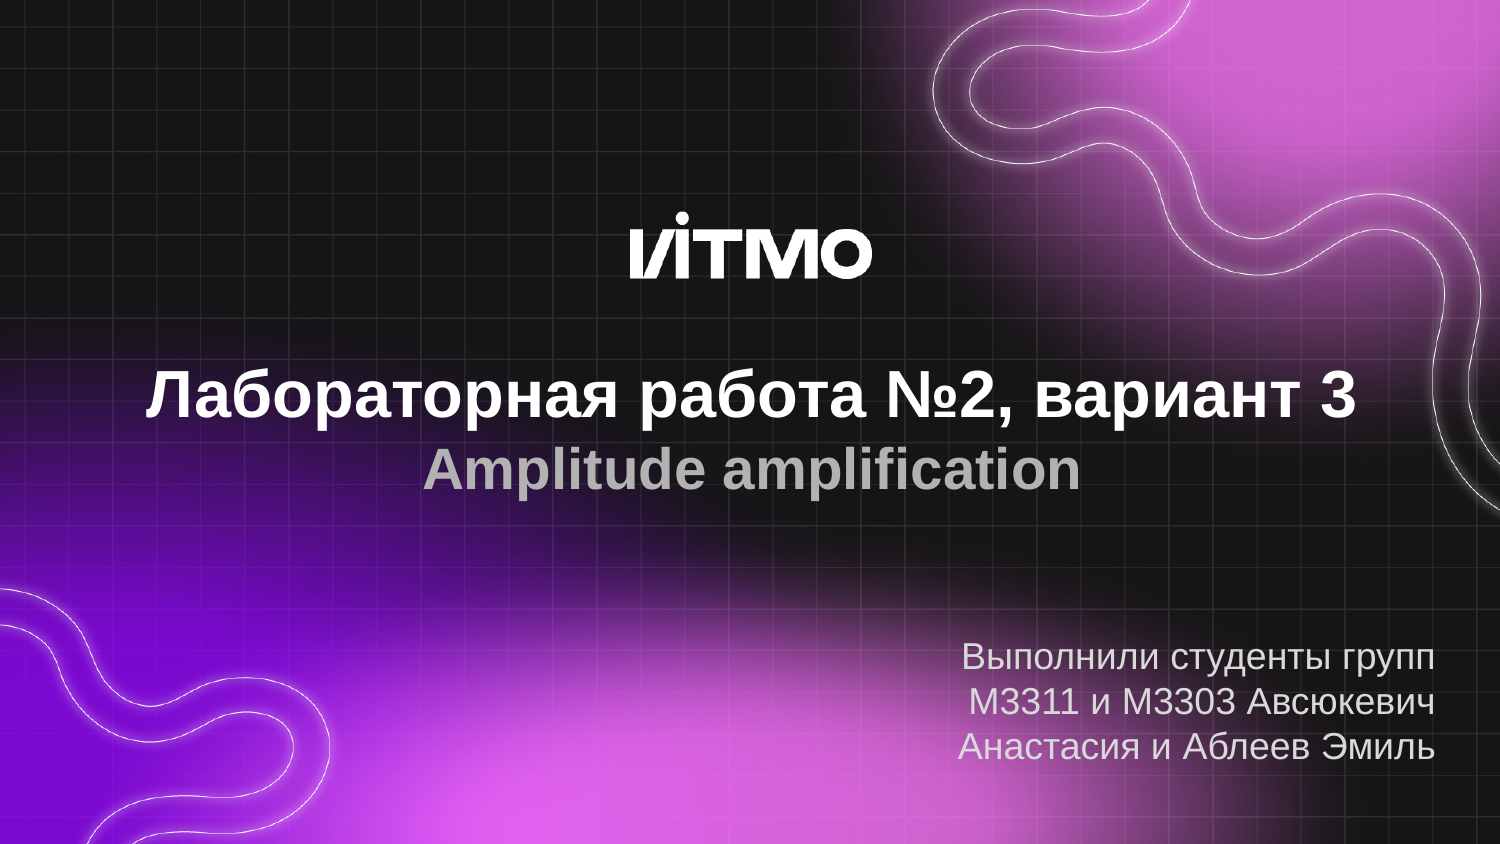

# Лабораторная работа №2, вариант 3 Amplitude amplification
Выполнили студенты групп М3311 и М3303 Авсюкевич Анастасия и Аблеев Эмиль